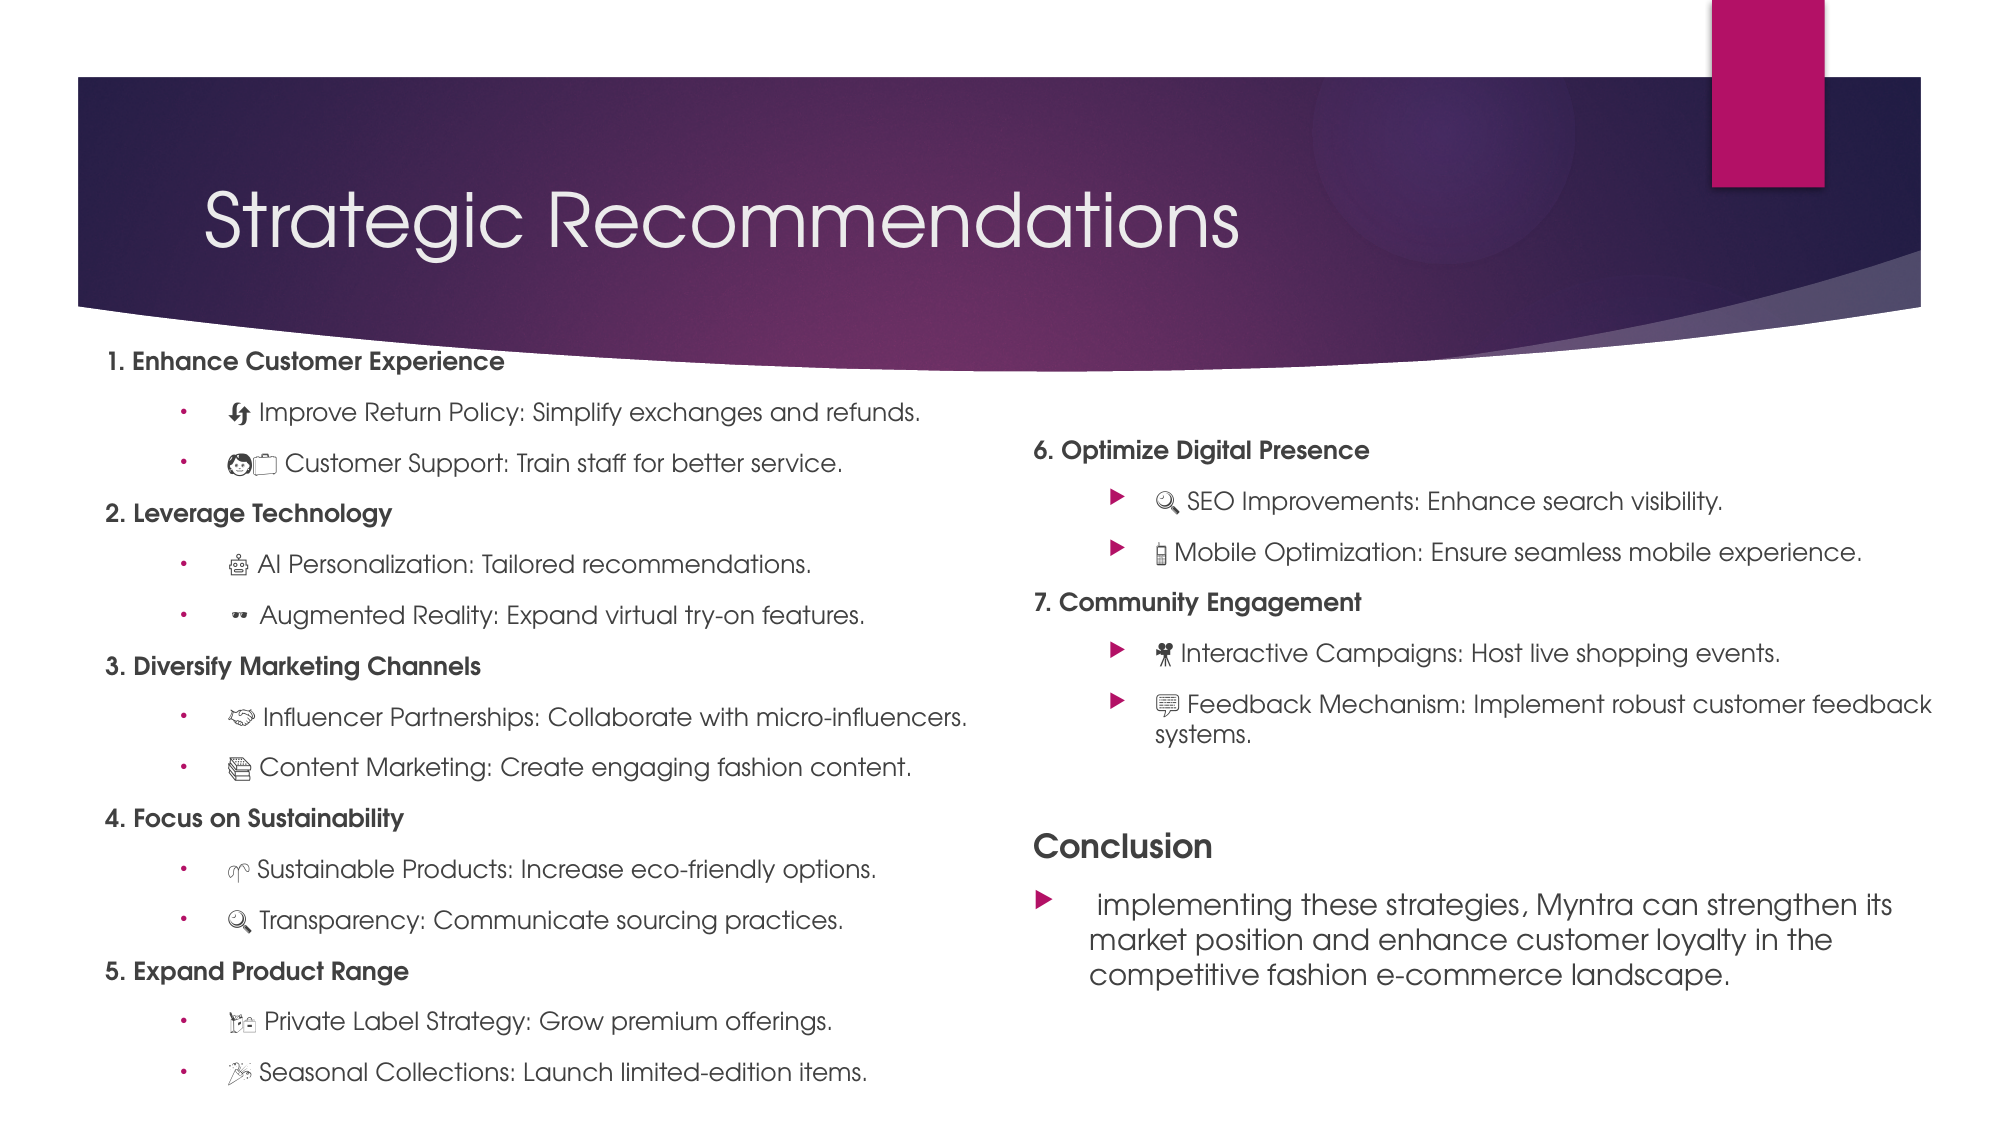

# Strategic Recommendations
1. Enhance Customer Experience
🔄 Improve Return Policy: Simplify exchanges and refunds.
👩‍💼 Customer Support: Train staff for better service.
2. Leverage Technology
🤖 AI Personalization: Tailored recommendations.
🕶️ Augmented Reality: Expand virtual try-on features.
3. Diversify Marketing Channels
🤝 Influencer Partnerships: Collaborate with micro-influencers.
📚 Content Marketing: Create engaging fashion content.
4. Focus on Sustainability
🌱 Sustainable Products: Increase eco-friendly options.
🔍 Transparency: Communicate sourcing practices.
5. Expand Product Range
🛍️ Private Label Strategy: Grow premium offerings.
🎉 Seasonal Collections: Launch limited-edition items.

6. Optimize Digital Presence
🔍 SEO Improvements: Enhance search visibility.
📱 Mobile Optimization: Ensure seamless mobile experience.
7. Community Engagement
🎥 Interactive Campaigns: Host live shopping events.
💬 Feedback Mechanism: Implement robust customer feedback systems.

Conclusion
 implementing these strategies, Myntra can strengthen its market position and enhance customer loyalty in the competitive fashion e-commerce landscape.